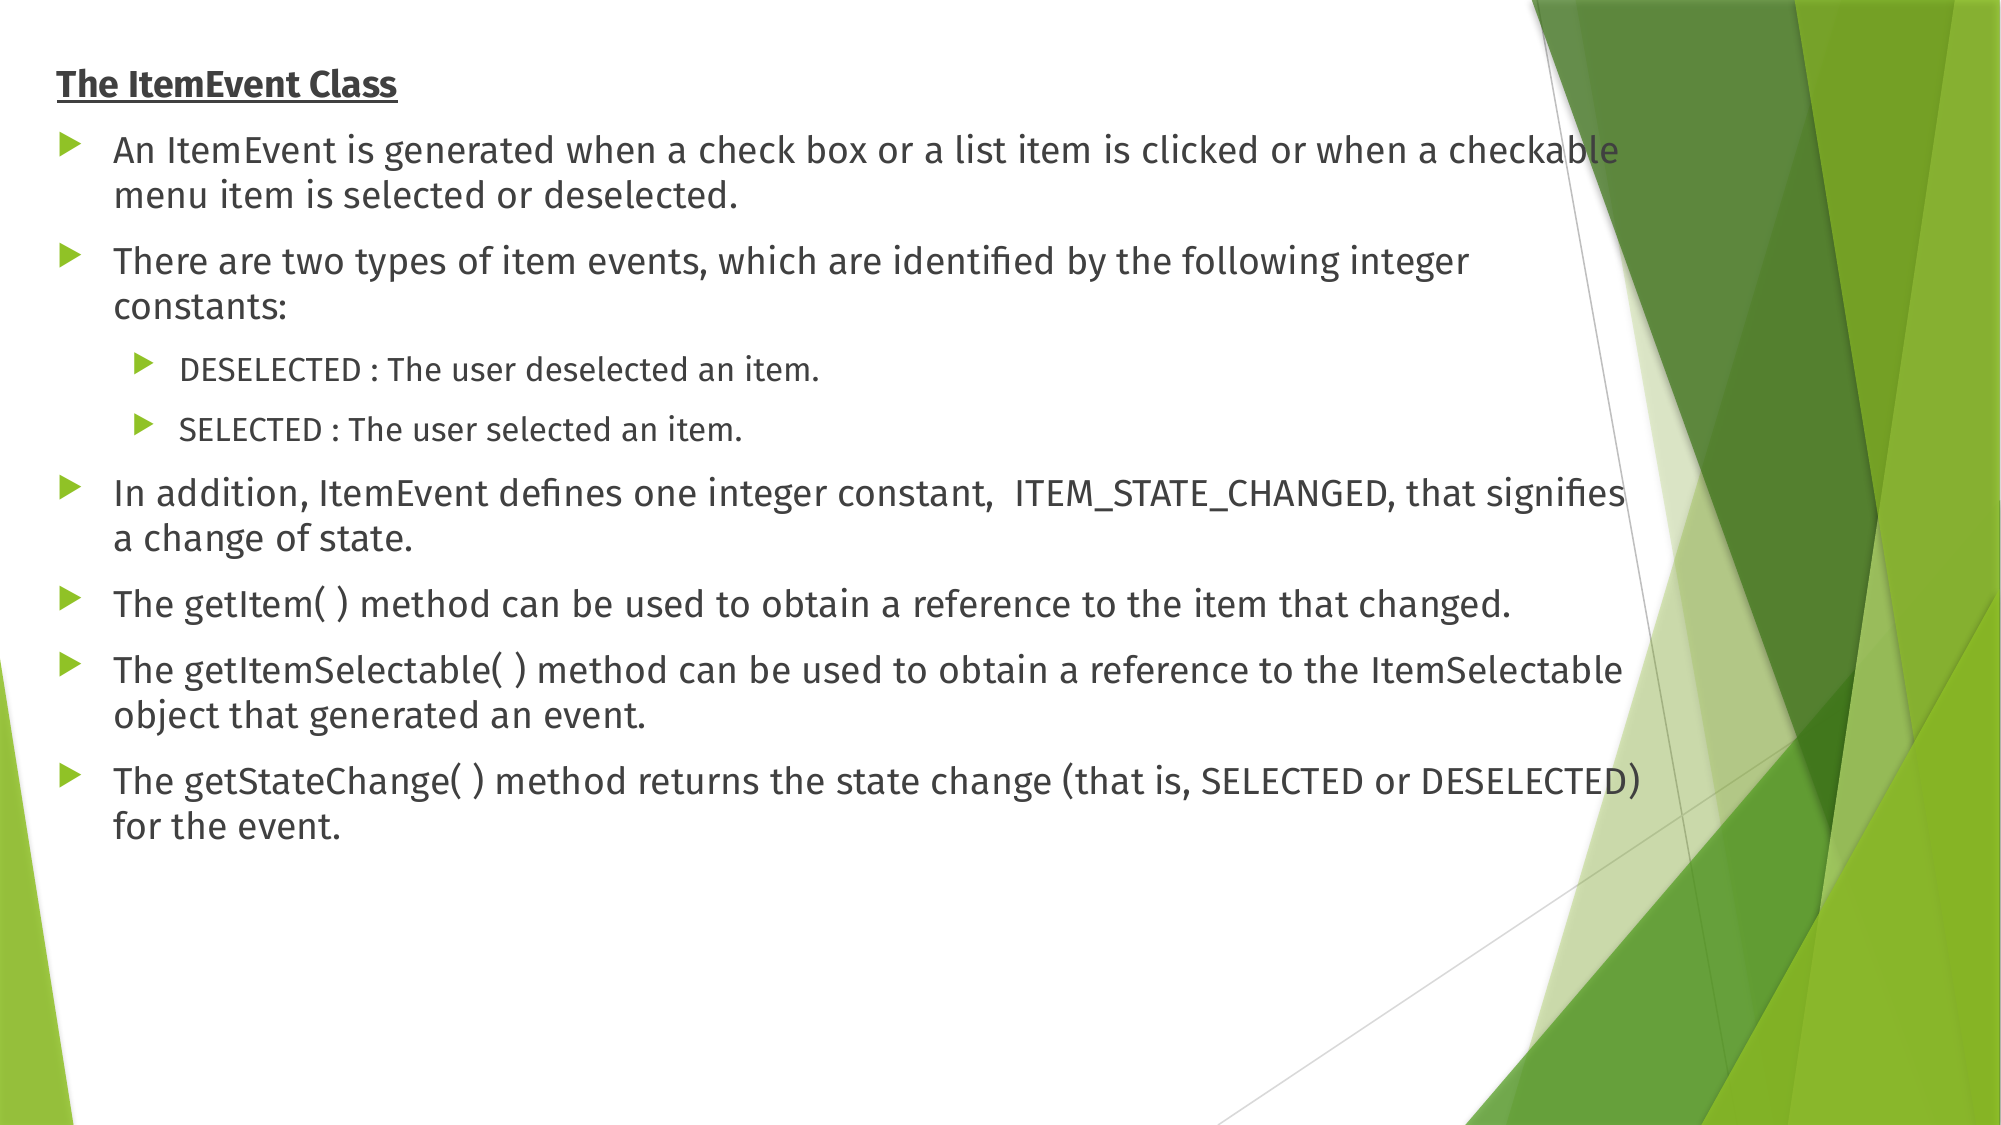

The ItemEvent Class
An ItemEvent is generated when a check box or a list item is clicked or when a checkable menu item is selected or deselected.
There are two types of item events, which are identified by the following integer constants:
DESELECTED : The user deselected an item.
SELECTED : The user selected an item.
In addition, ItemEvent defines one integer constant,  ITEM_STATE_CHANGED, that signifies a change of state.
The getItem( ) method can be used to obtain a reference to the item that changed.
The getItemSelectable( ) method can be used to obtain a reference to the ItemSelectable object that generated an event.
The getStateChange( ) method returns the state change (that is, SELECTED or DESELECTED) for the event.